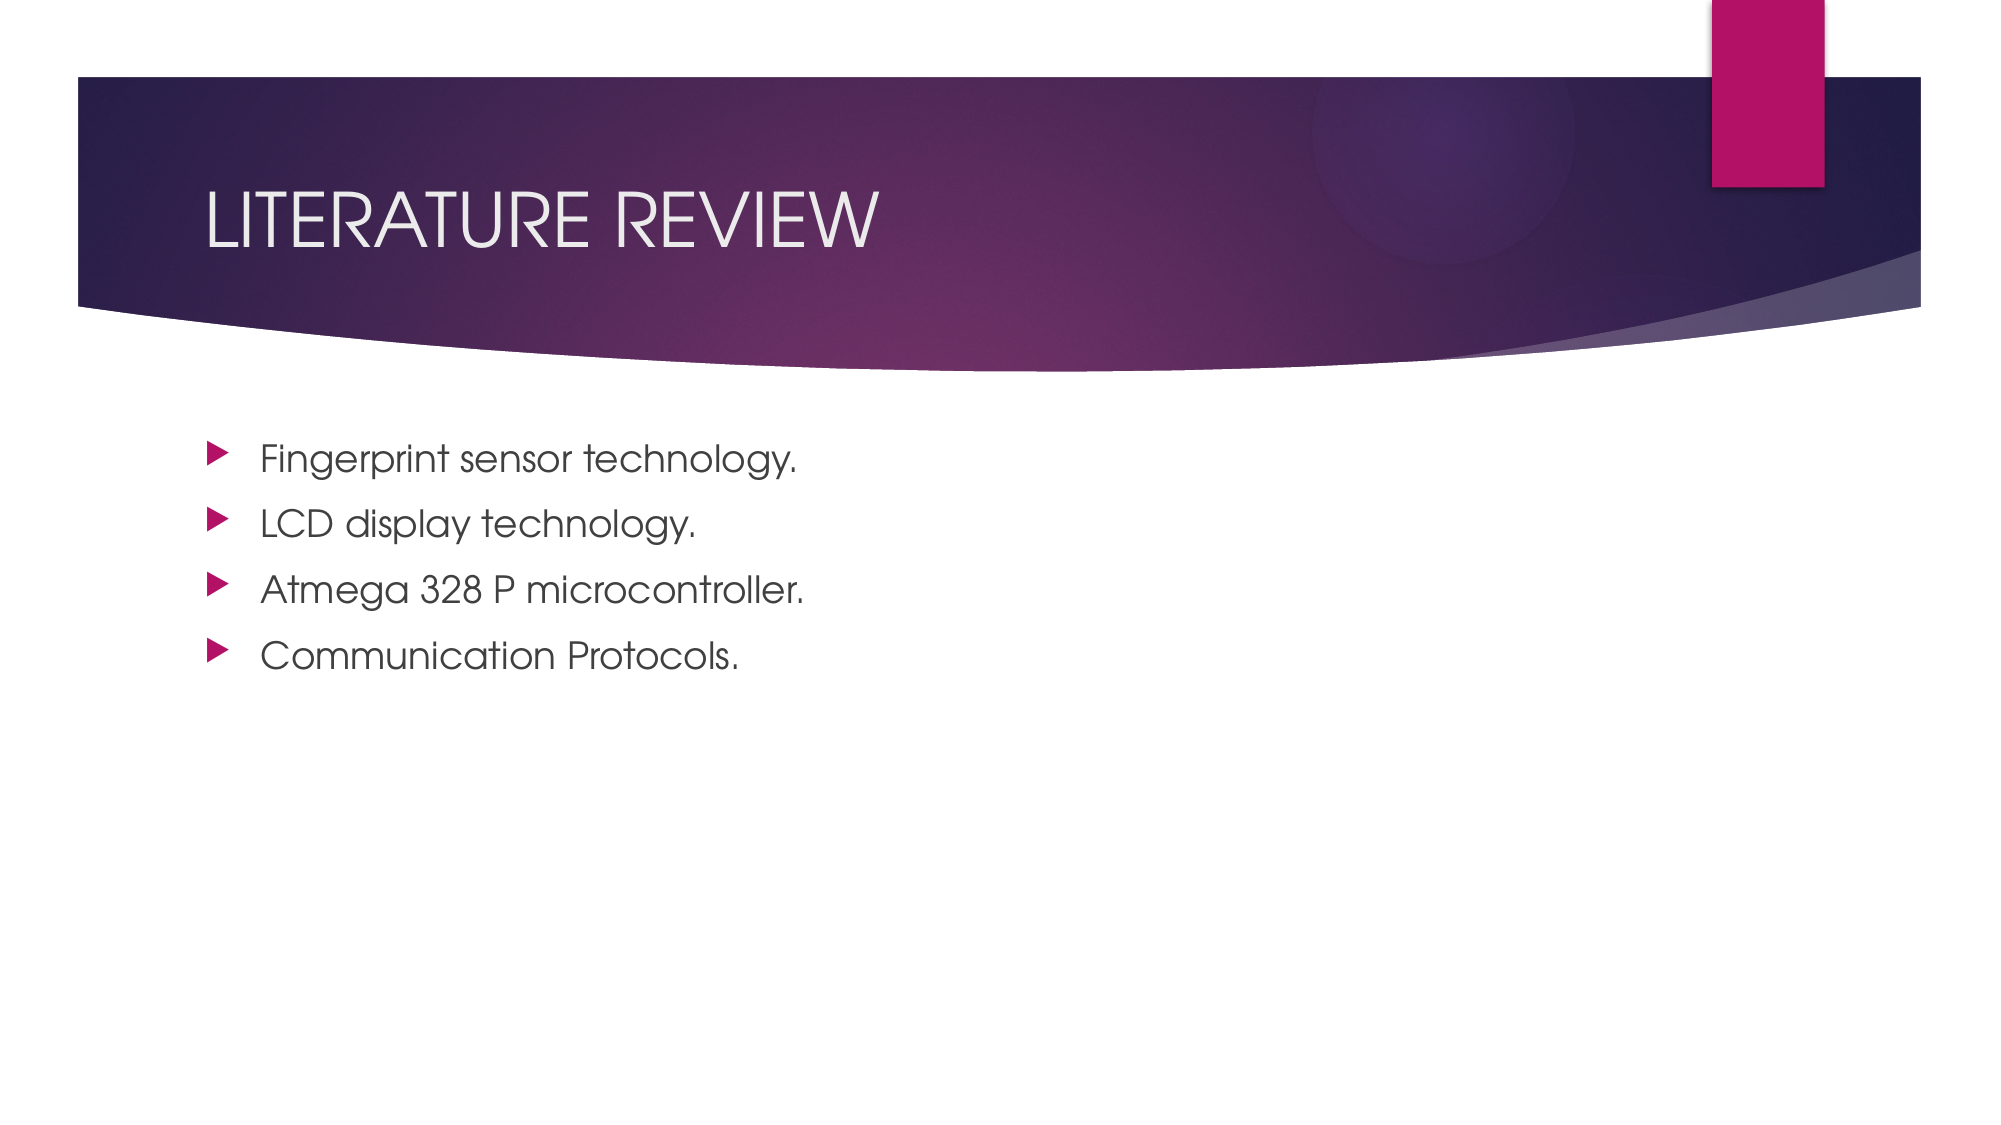

# LITERATURE REVIEW
Fingerprint sensor technology.
LCD display technology.
Atmega 328 P microcontroller.
Communication Protocols.